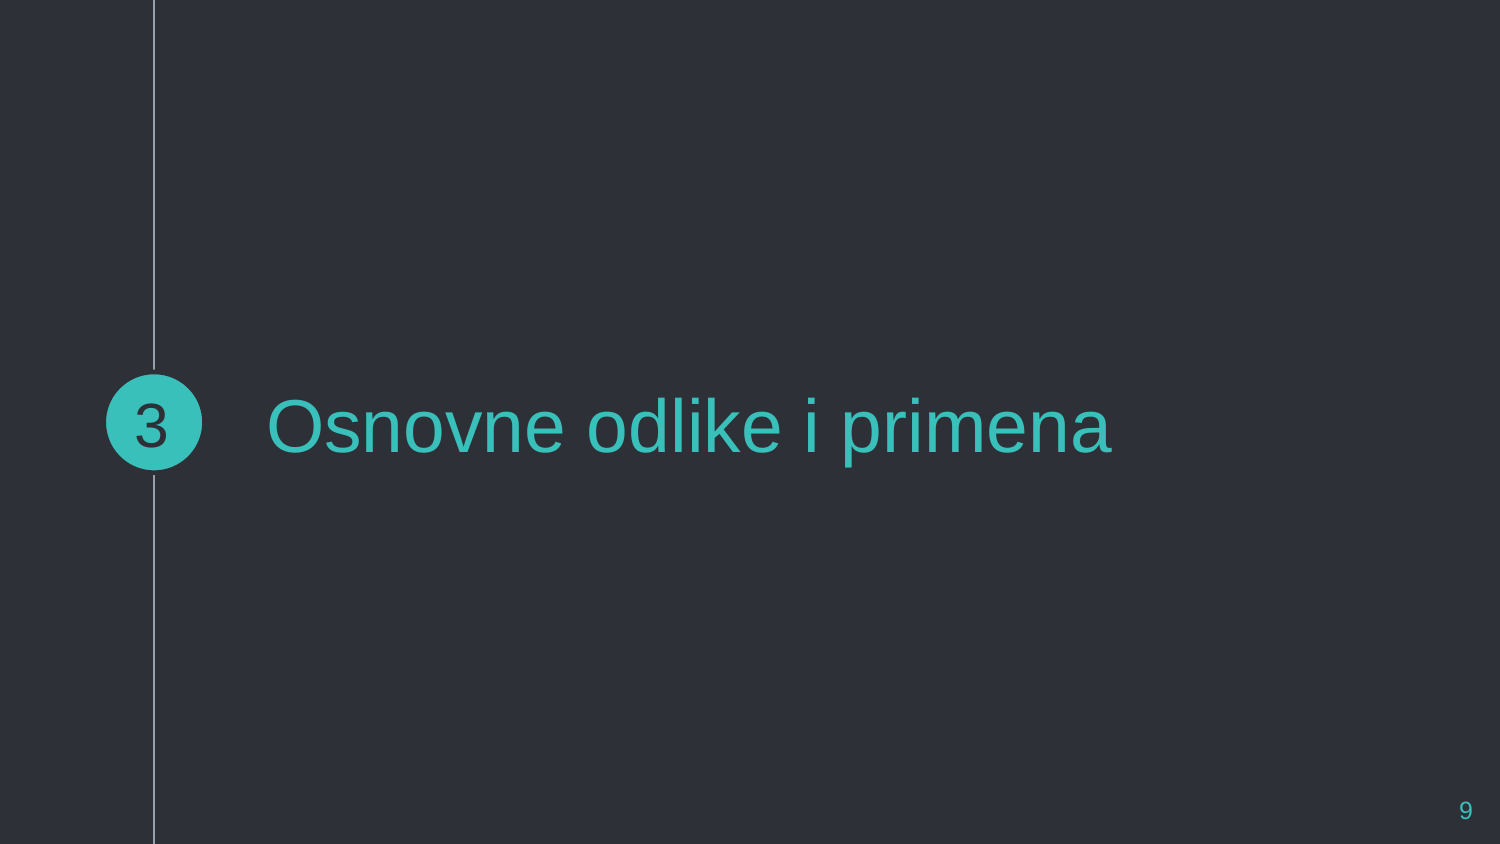

3
# Osnovne odlike i primena
9